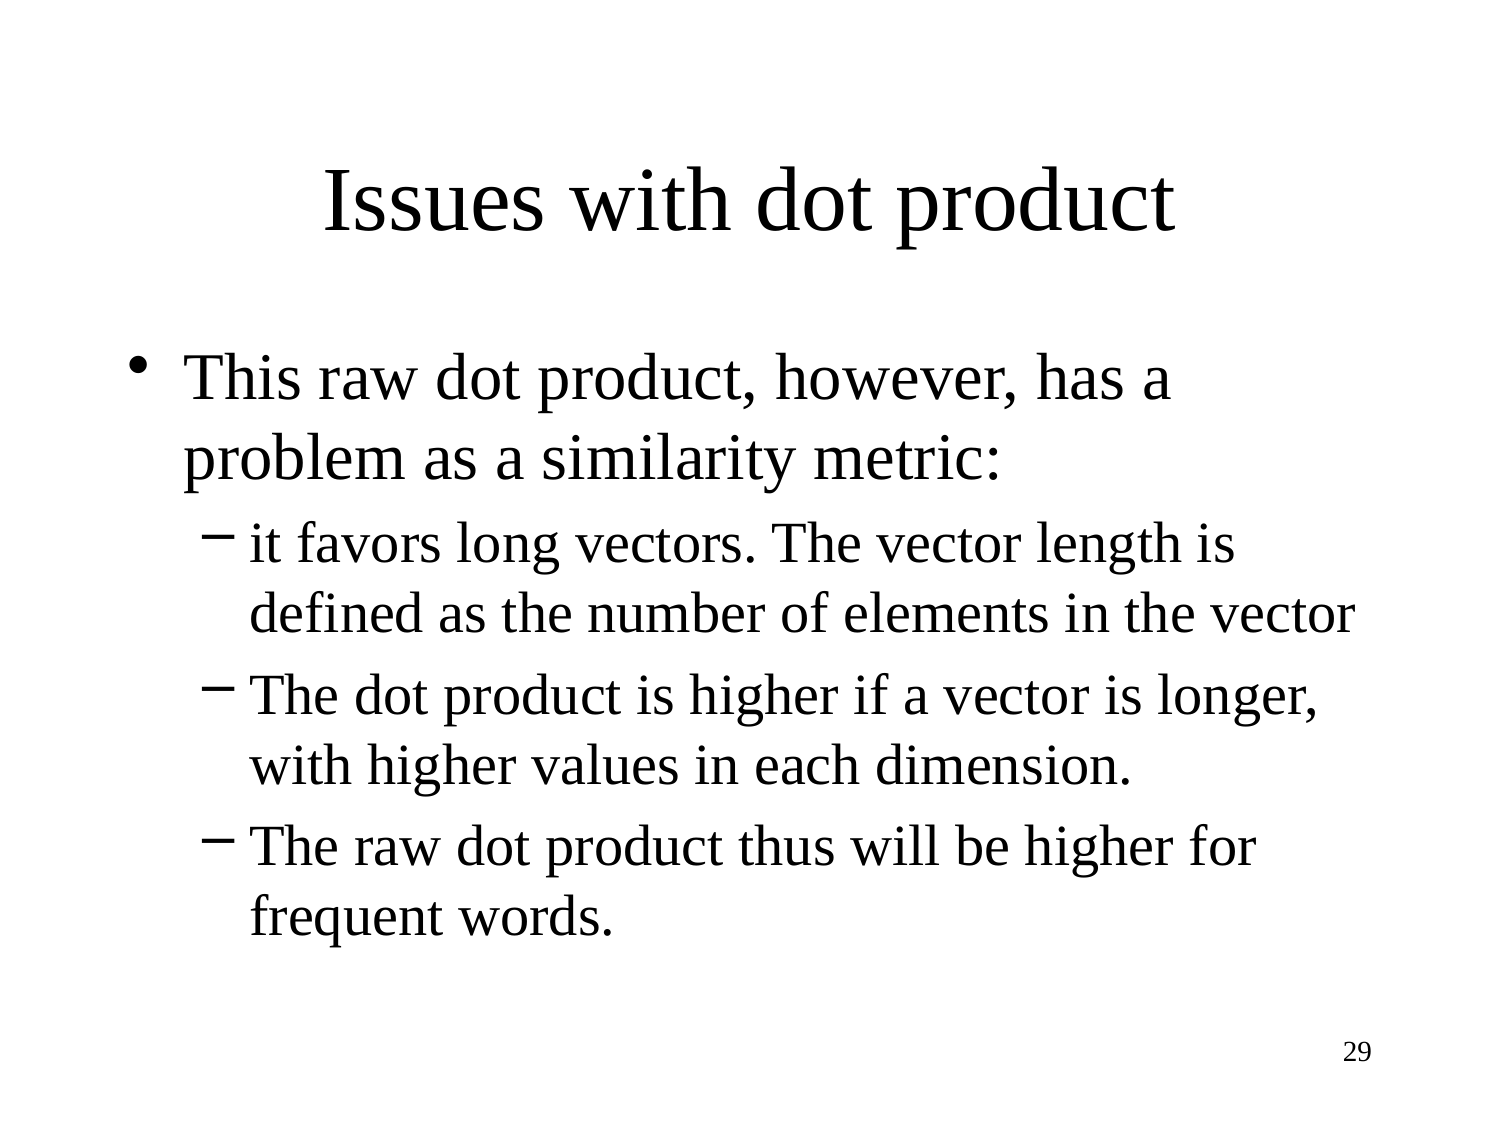

# Issues with dot product
This raw dot product, however, has a problem as a similarity metric:
it favors long vectors. The vector length is defined as the number of elements in the vector
The dot product is higher if a vector is longer, with higher values in each dimension.
The raw dot product thus will be higher for frequent words.

29